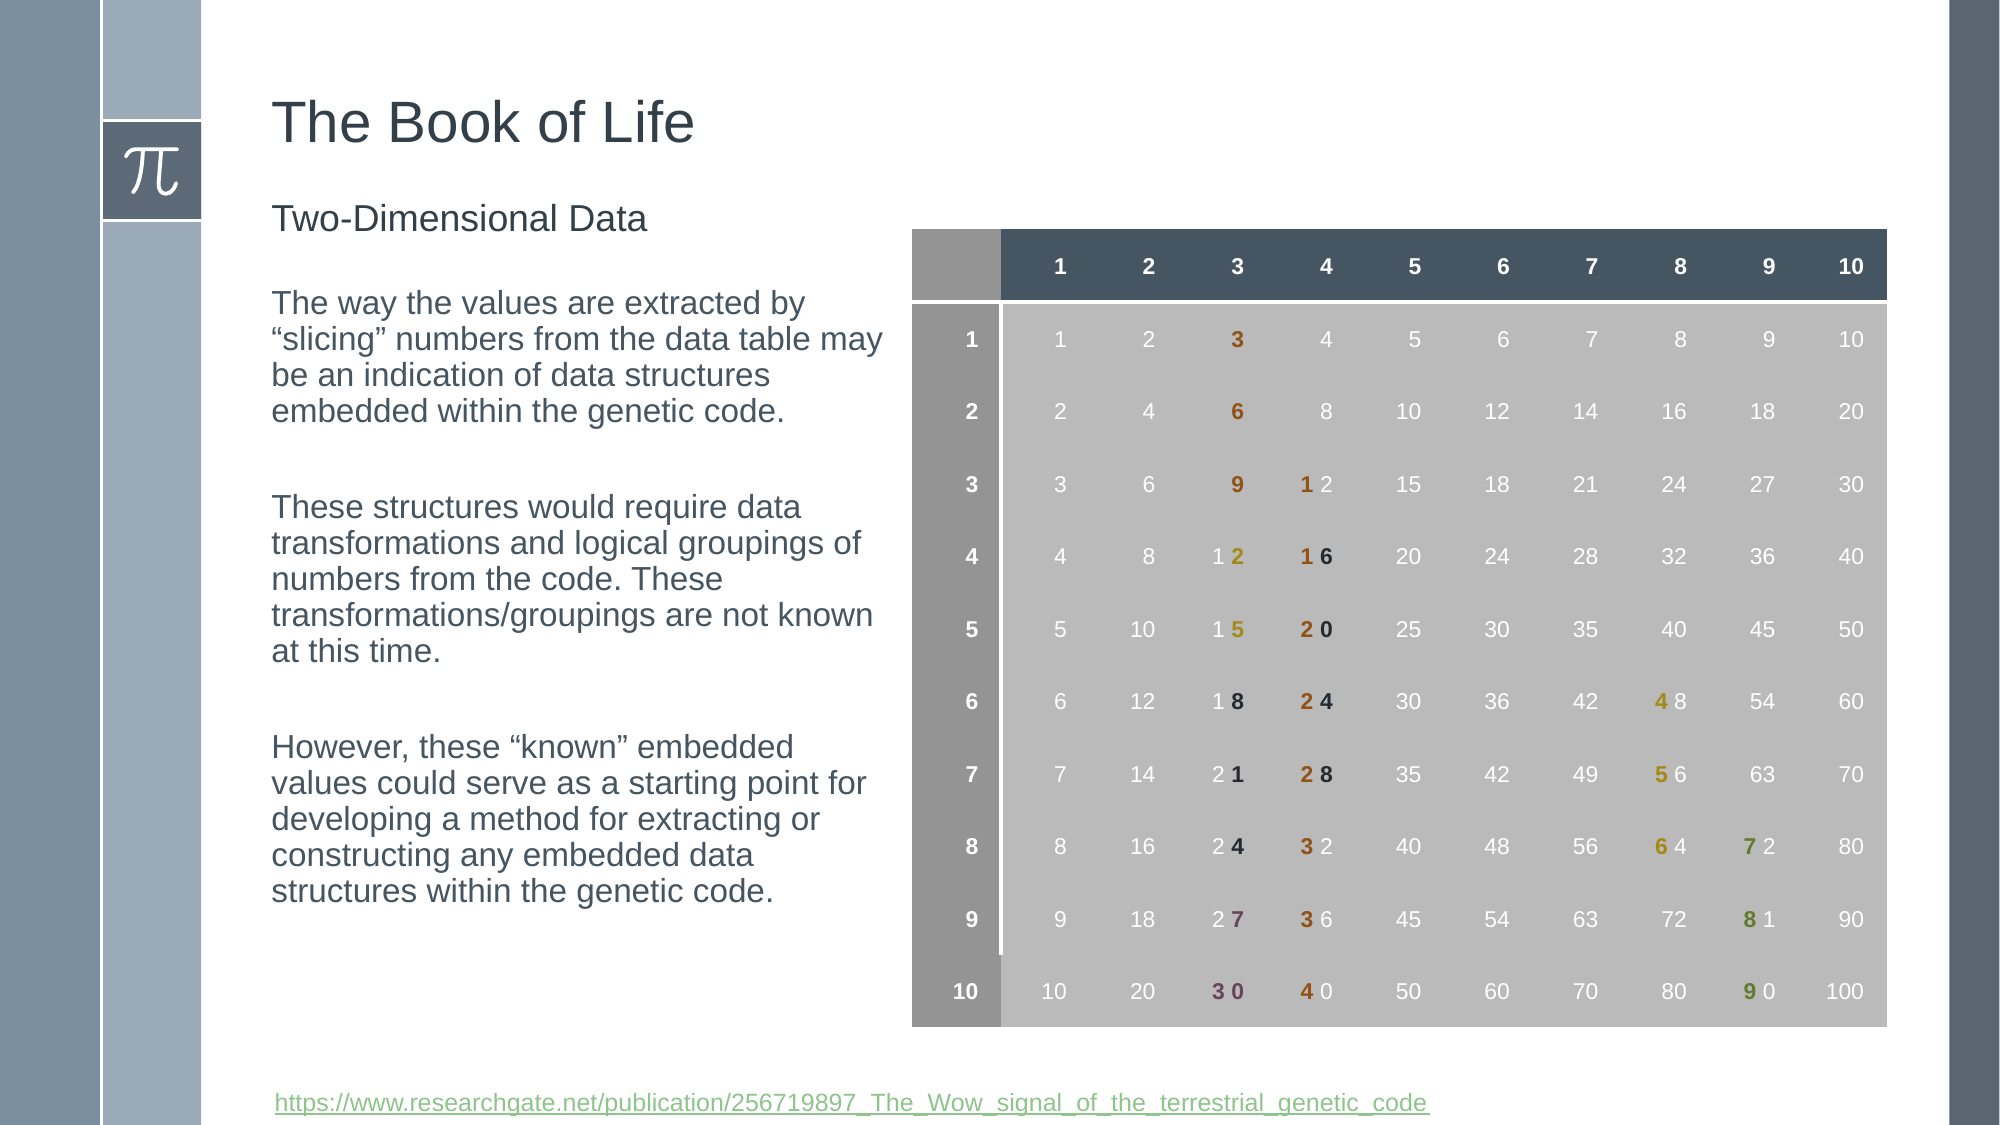

# The Book of Life
Two-Dimensional Data
|  | 1 | 2 | 3 | 4 | 5 | 6 | 7 | 8 | 9 | 10 |
| --- | --- | --- | --- | --- | --- | --- | --- | --- | --- | --- |
| 1 | 1 | 2 | 3 | 4 | 5 | 6 | 7 | 8 | 9 | 10 |
| 2 | 2 | 4 | 6 | 8 | 10 | 12 | 14 | 16 | 18 | 20 |
| 3 | 3 | 6 | 9 | 1 2 | 15 | 18 | 21 | 24 | 27 | 30 |
| 4 | 4 | 8 | 1 2 | 1 6 | 20 | 24 | 28 | 32 | 36 | 40 |
| 5 | 5 | 10 | 1 5 | 2 0 | 25 | 30 | 35 | 40 | 45 | 50 |
| 6 | 6 | 12 | 1 8 | 2 4 | 30 | 36 | 42 | 4 8 | 54 | 60 |
| 7 | 7 | 14 | 2 1 | 2 8 | 35 | 42 | 49 | 5 6 | 63 | 70 |
| 8 | 8 | 16 | 2 4 | 3 2 | 40 | 48 | 56 | 6 4 | 7 2 | 80 |
| 9 | 9 | 18 | 2 7 | 3 6 | 45 | 54 | 63 | 72 | 8 1 | 90 |
| 10 | 10 | 20 | 3 0 | 4 0 | 50 | 60 | 70 | 80 | 9 0 | 100 |
The way the values are extracted by “slicing” numbers from the data table may be an indication of data structures embedded within the genetic code.

These structures would require data transformations and logical groupings of numbers from the code. These transformations/groupings are not known at this time.

However, these “known” embedded values could serve as a starting point for developing a method for extracting or constructing any embedded data structures within the genetic code.

https://www.researchgate.net/publication/256719897_The_Wow_signal_of_the_terrestrial_genetic_code